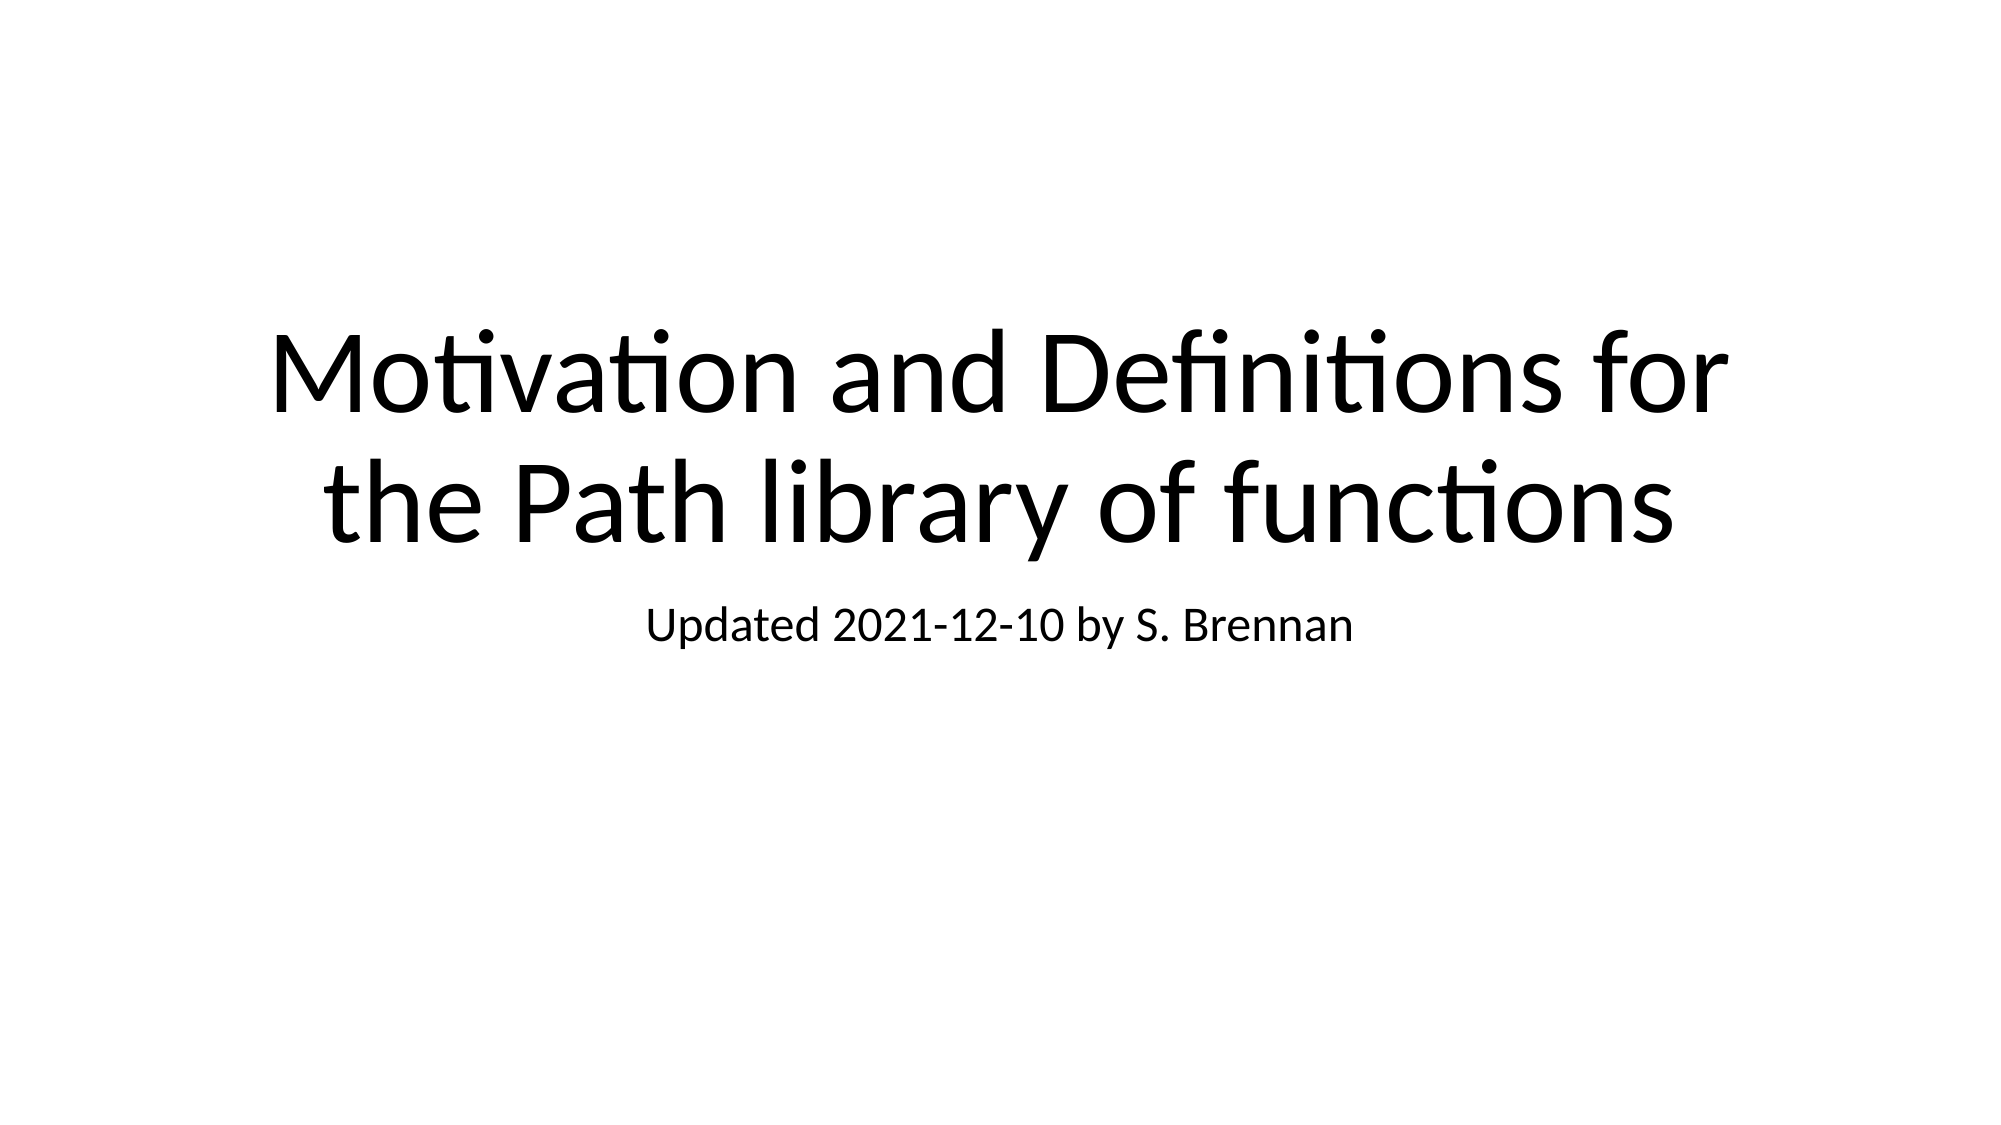

# Motivation and Definitions for the Path library of functions
Updated 2021-12-10 by S. Brennan